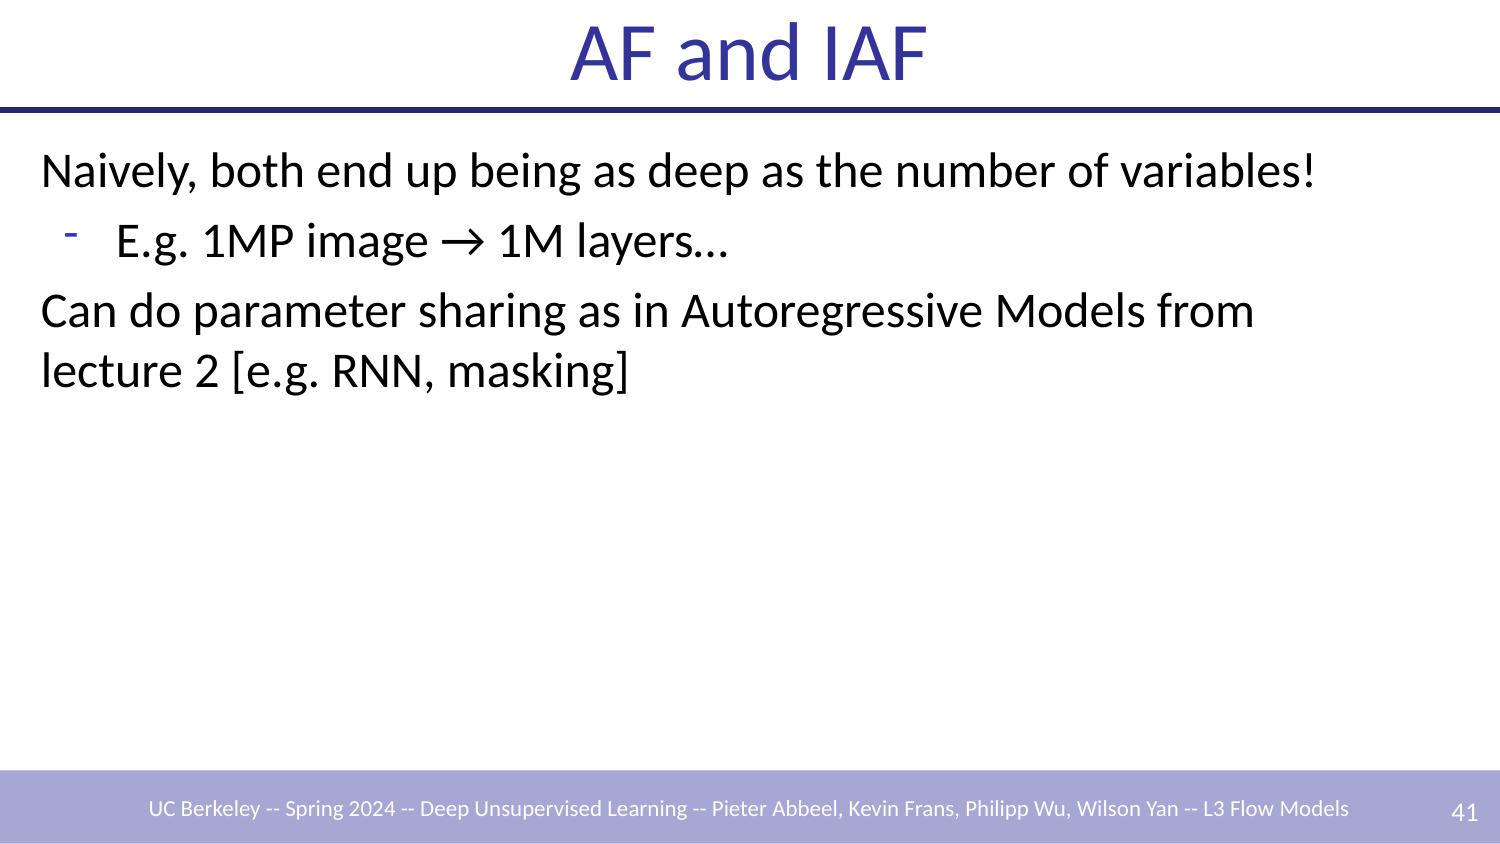

# AF and IAF
Naively, both end up being as deep as the number of variables!
E.g. 1MP image → 1M layers…
Can do parameter sharing as in Autoregressive Models from lecture 2 [e.g. RNN, masking]
41